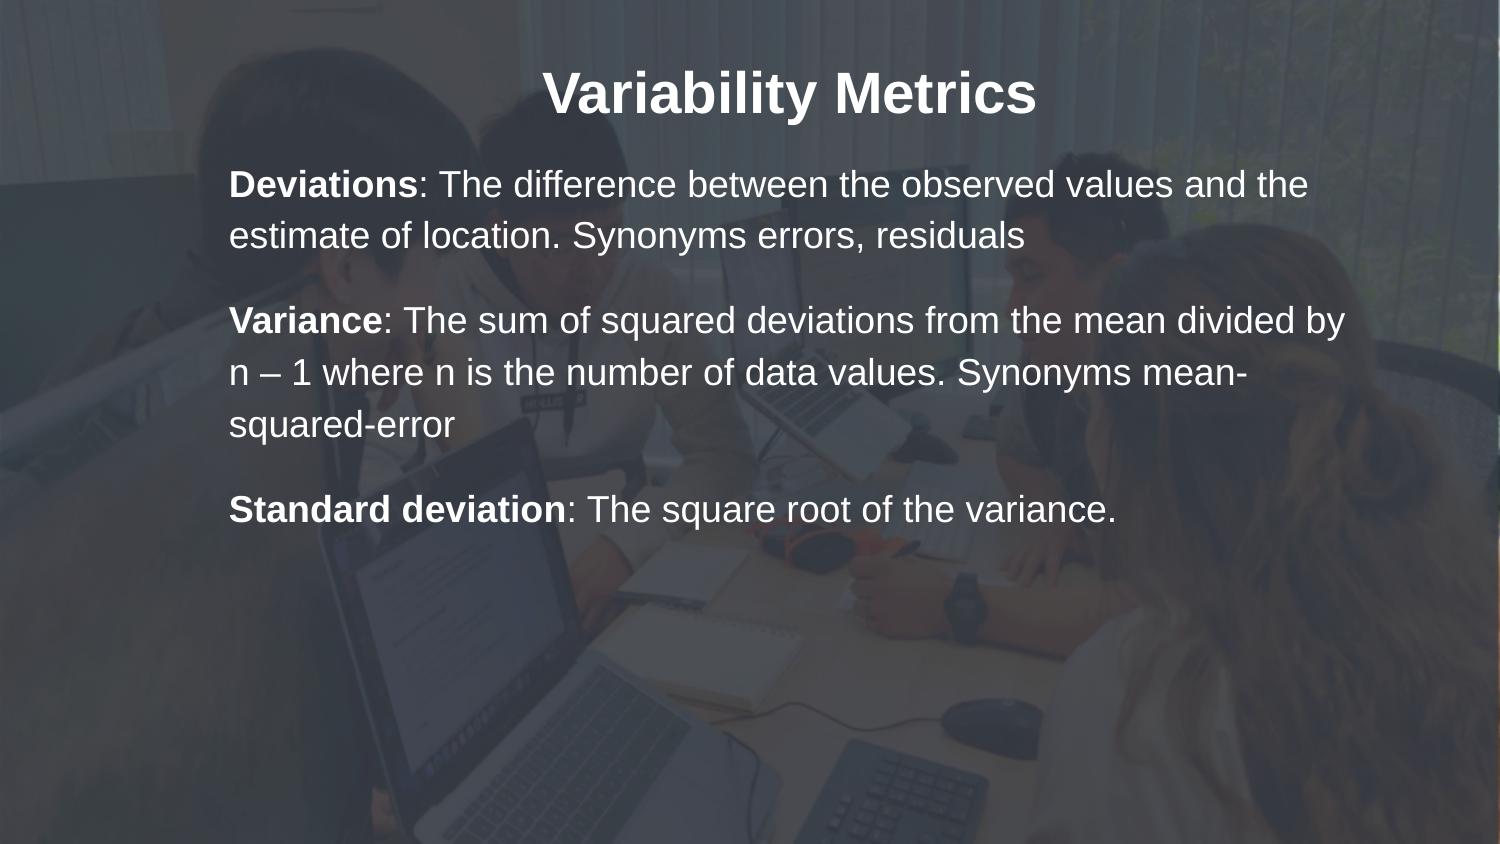

# Variability Metrics
Deviations: The difference between the observed values and the estimate of location. Synonyms errors, residuals
Variance: The sum of squared deviations from the mean divided by n – 1 where n is the number of data values. Synonyms mean-squared-error
Standard deviation: The square root of the variance.